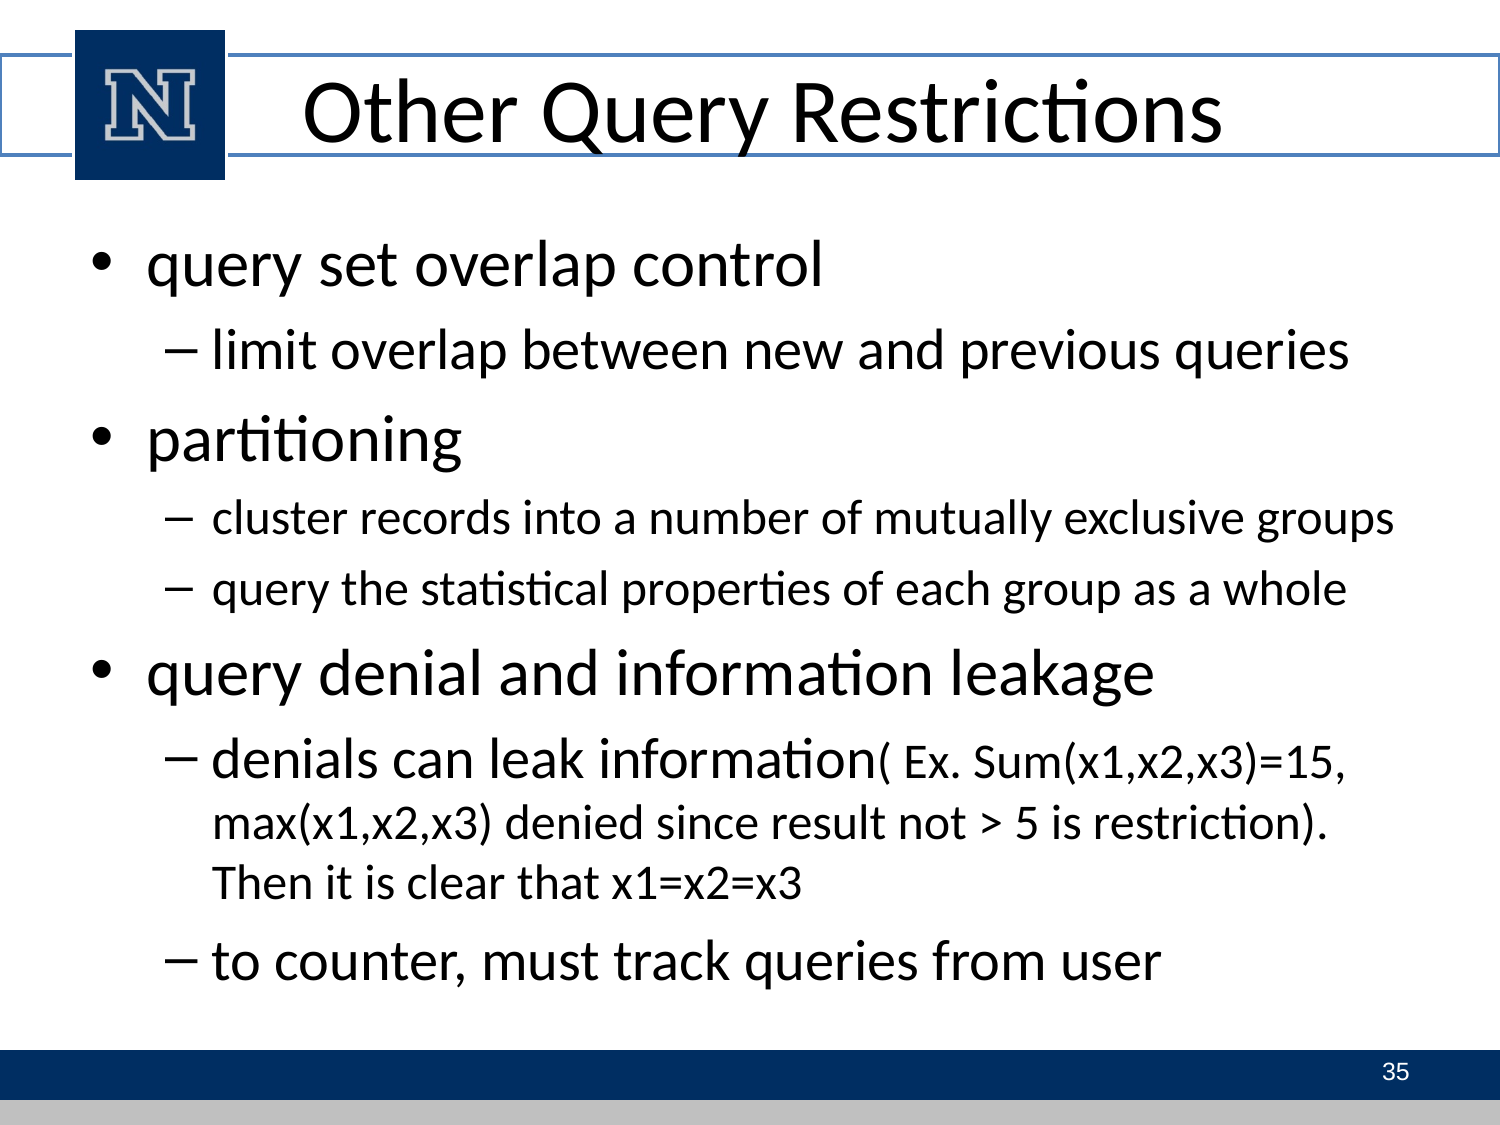

# Other Query Restrictions
query set overlap control
limit overlap between new and previous queries
partitioning
cluster records into a number of mutually exclusive groups
query the statistical properties of each group as a whole
query denial and information leakage
denials can leak information( Ex. Sum(x1,x2,x3)=15, max(x1,x2,x3) denied since result not > 5 is restriction). Then it is clear that x1=x2=x3
to counter, must track queries from user
35